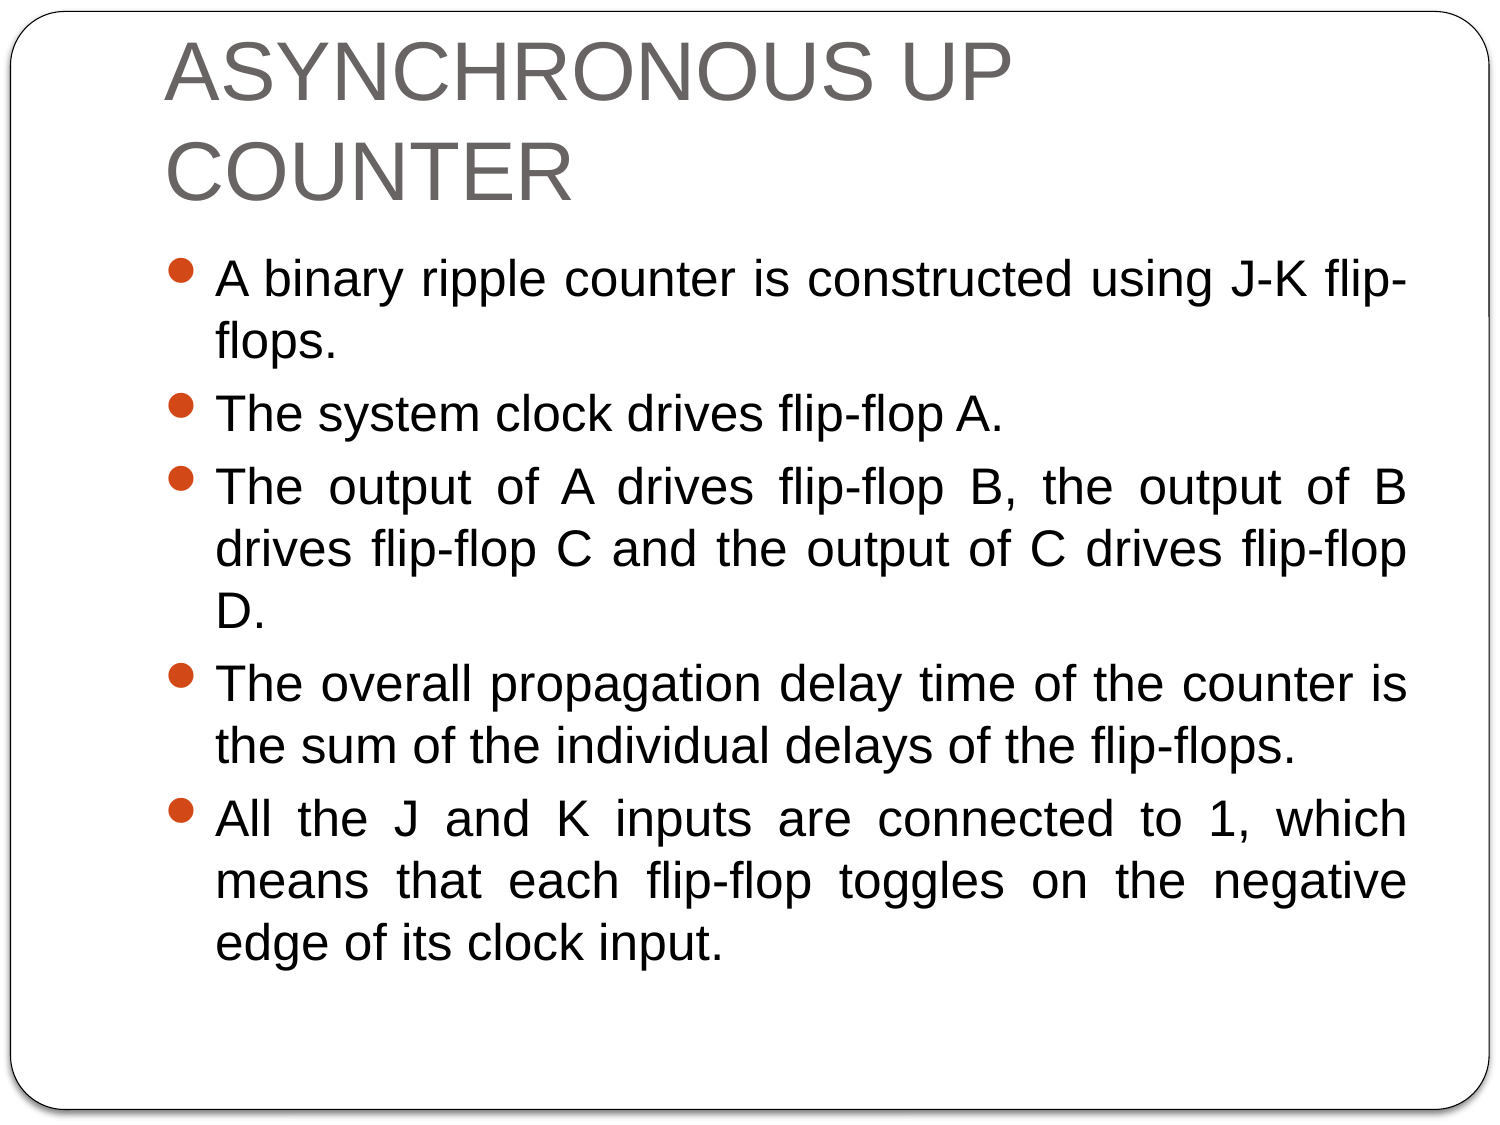

# ASYNCHRONOUS UP COUNTER
A binary ripple counter is constructed using J-K flip-flops.
The system clock drives flip-flop A.
The output of A drives flip-flop B, the output of B drives flip-flop C and the output of C drives flip-flop D.
The overall propagation delay time of the counter is the sum of the individual delays of the flip-flops.
All the J and K inputs are connected to 1, which means that each flip-flop toggles on the negative edge of its clock input.